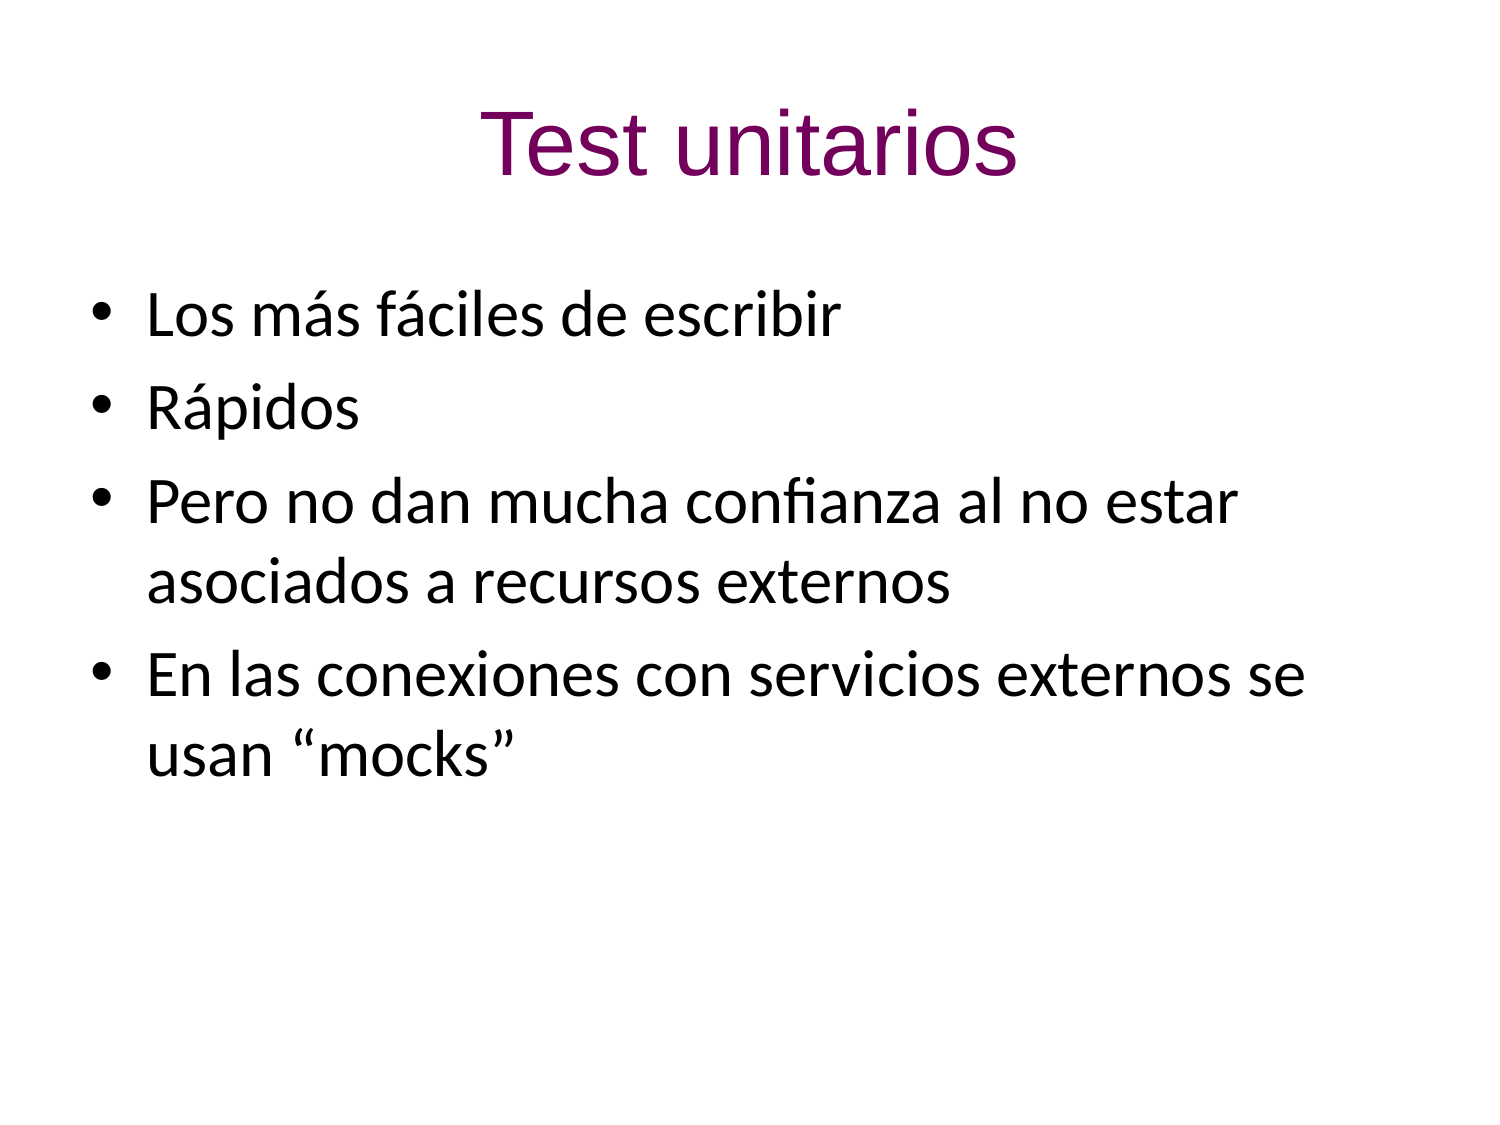

# Test unitarios
Los más fáciles de escribir
Rápidos
Pero no dan mucha confianza al no estar asociados a recursos externos
En las conexiones con servicios externos se usan “mocks”